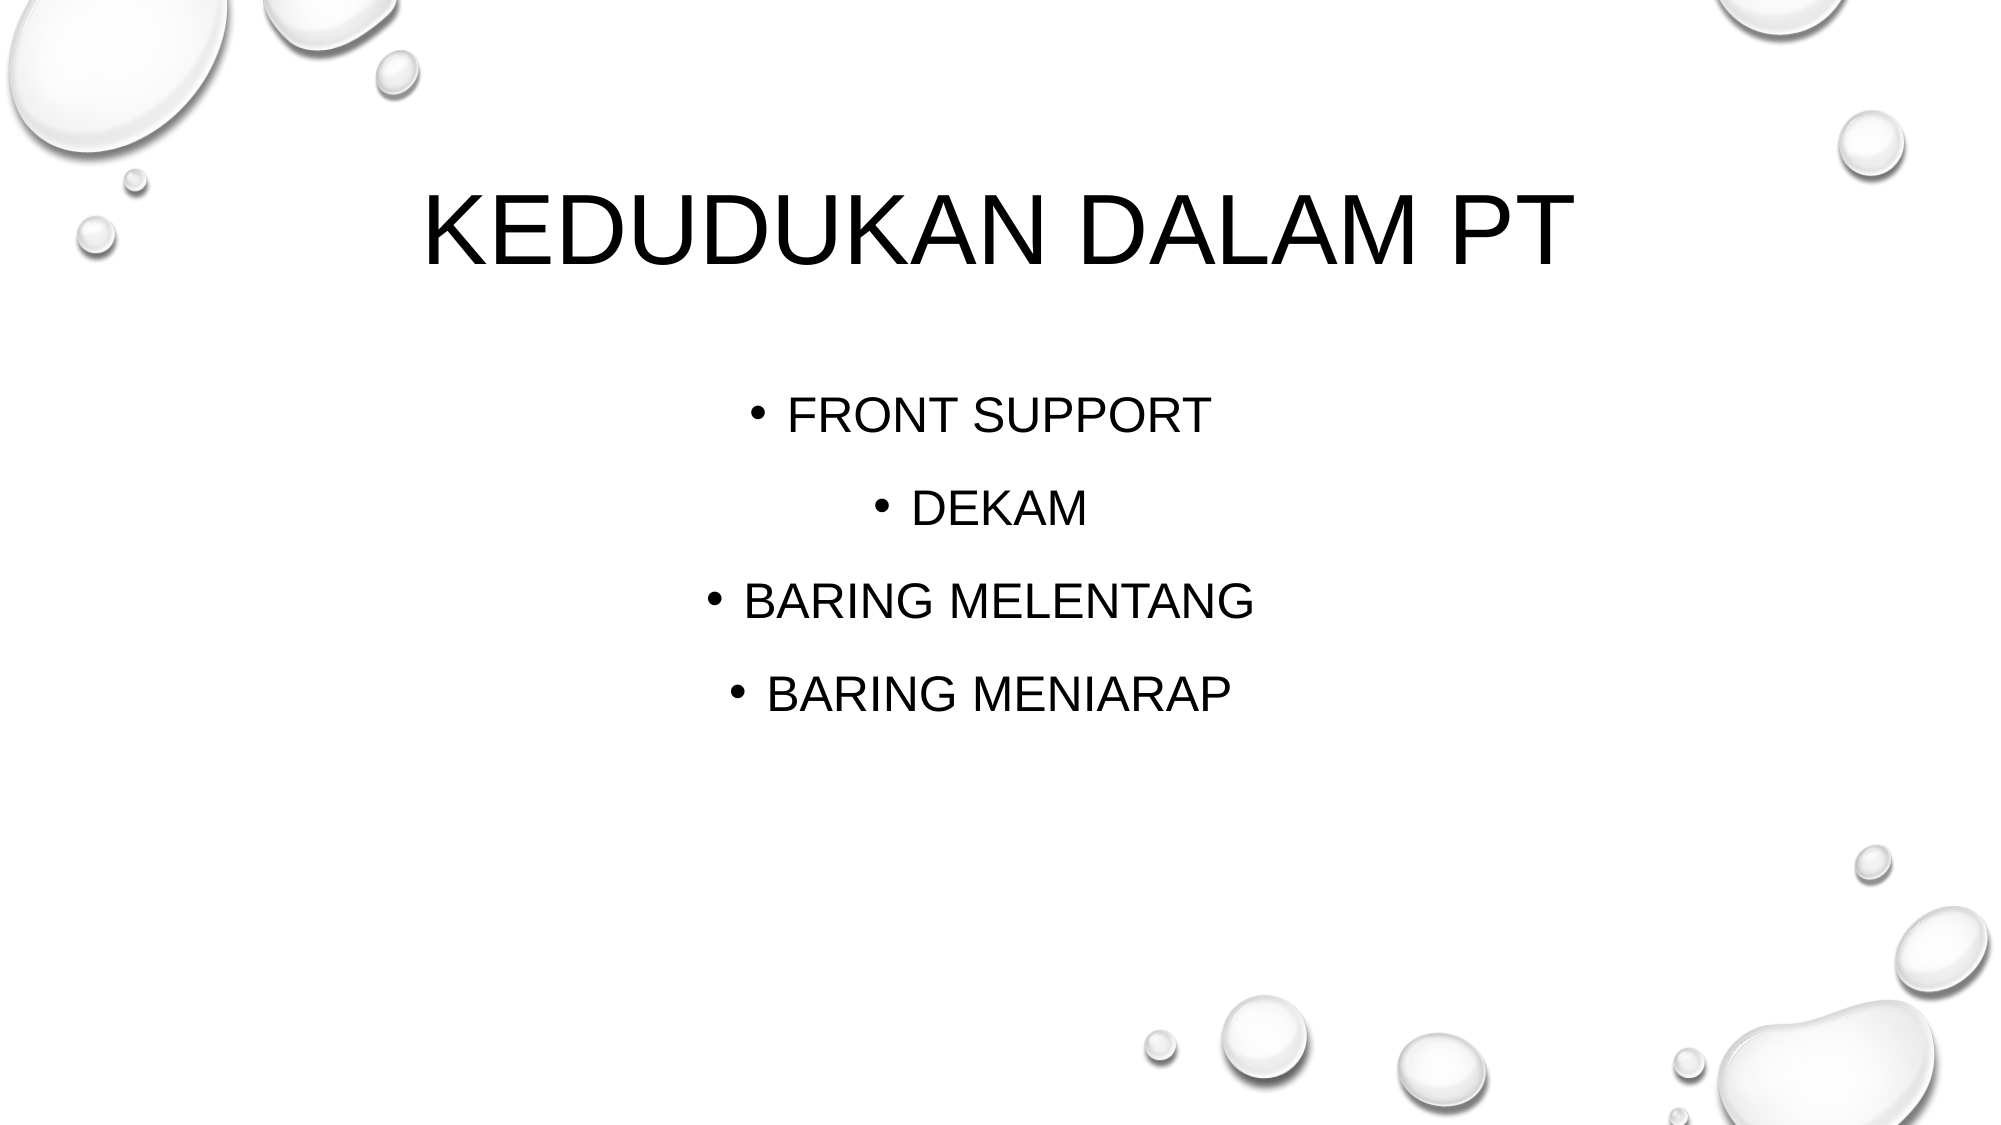

KEDUDUKAN DALAM PT
FRONT SUPPORT
DEKAM
BARING MELENTANG
BARING MENIARAP